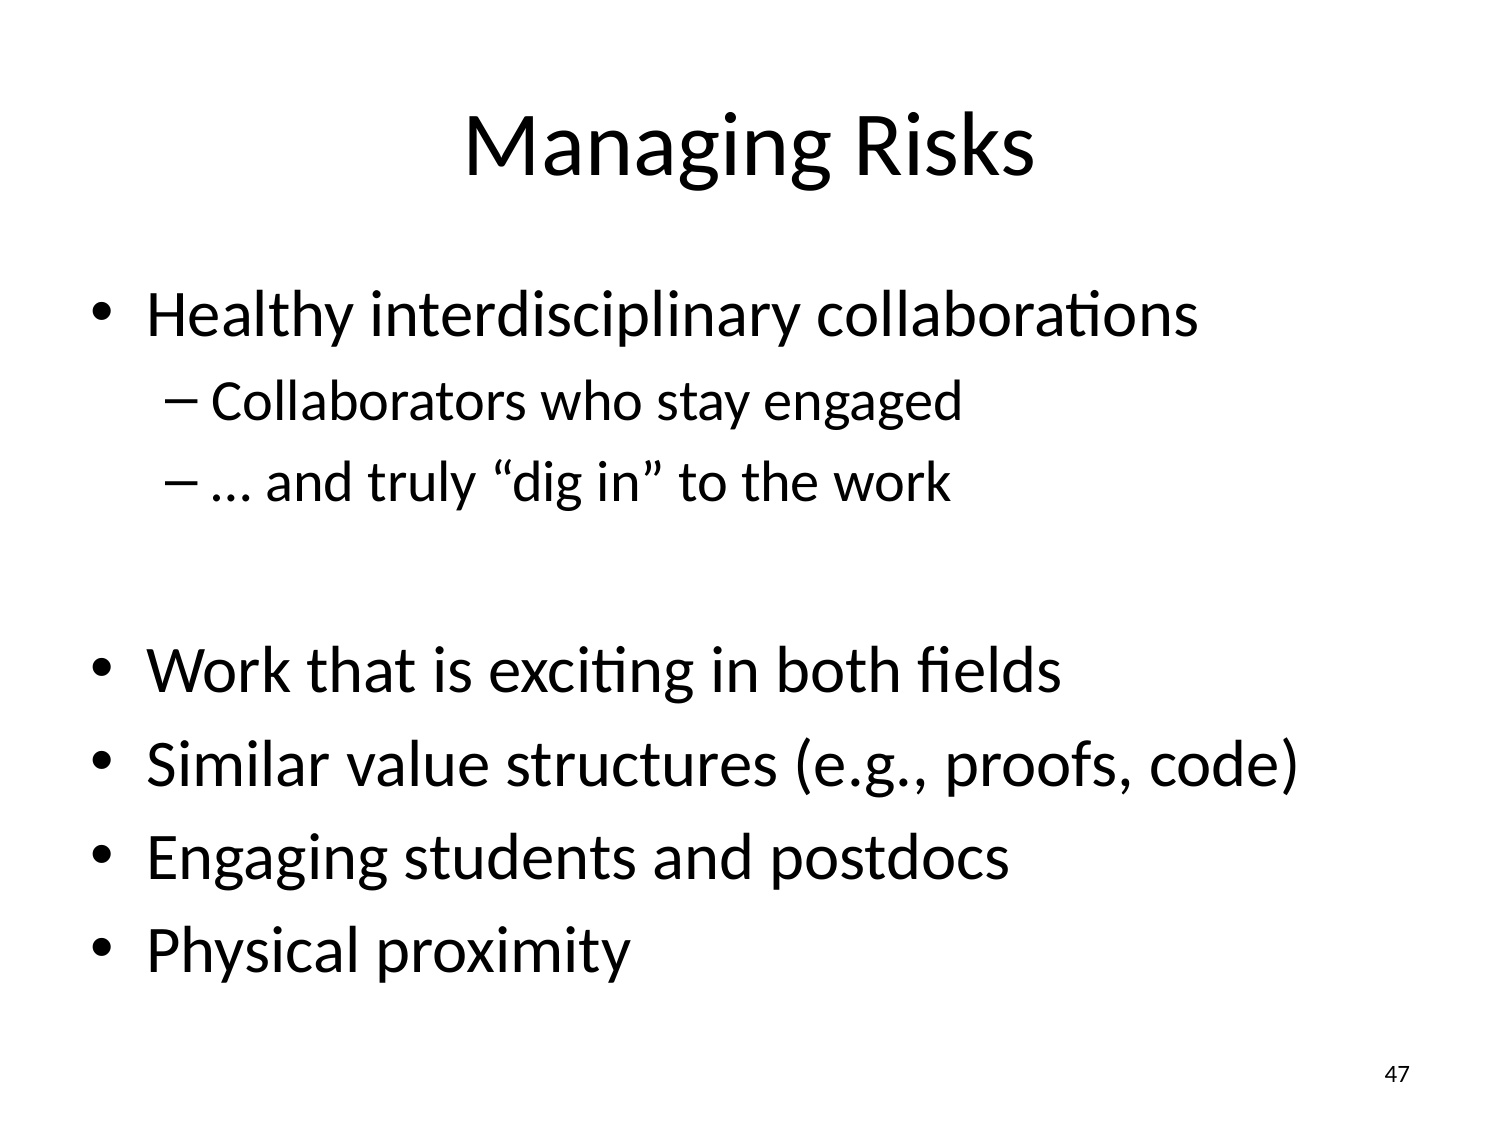

# Managing Risks
Healthy interdisciplinary collaborations
Collaborators who stay engaged
… and truly “dig in” to the work

Work that is exciting in both fields
Similar value structures (e.g., proofs, code)
Engaging students and postdocs
Physical proximity

47